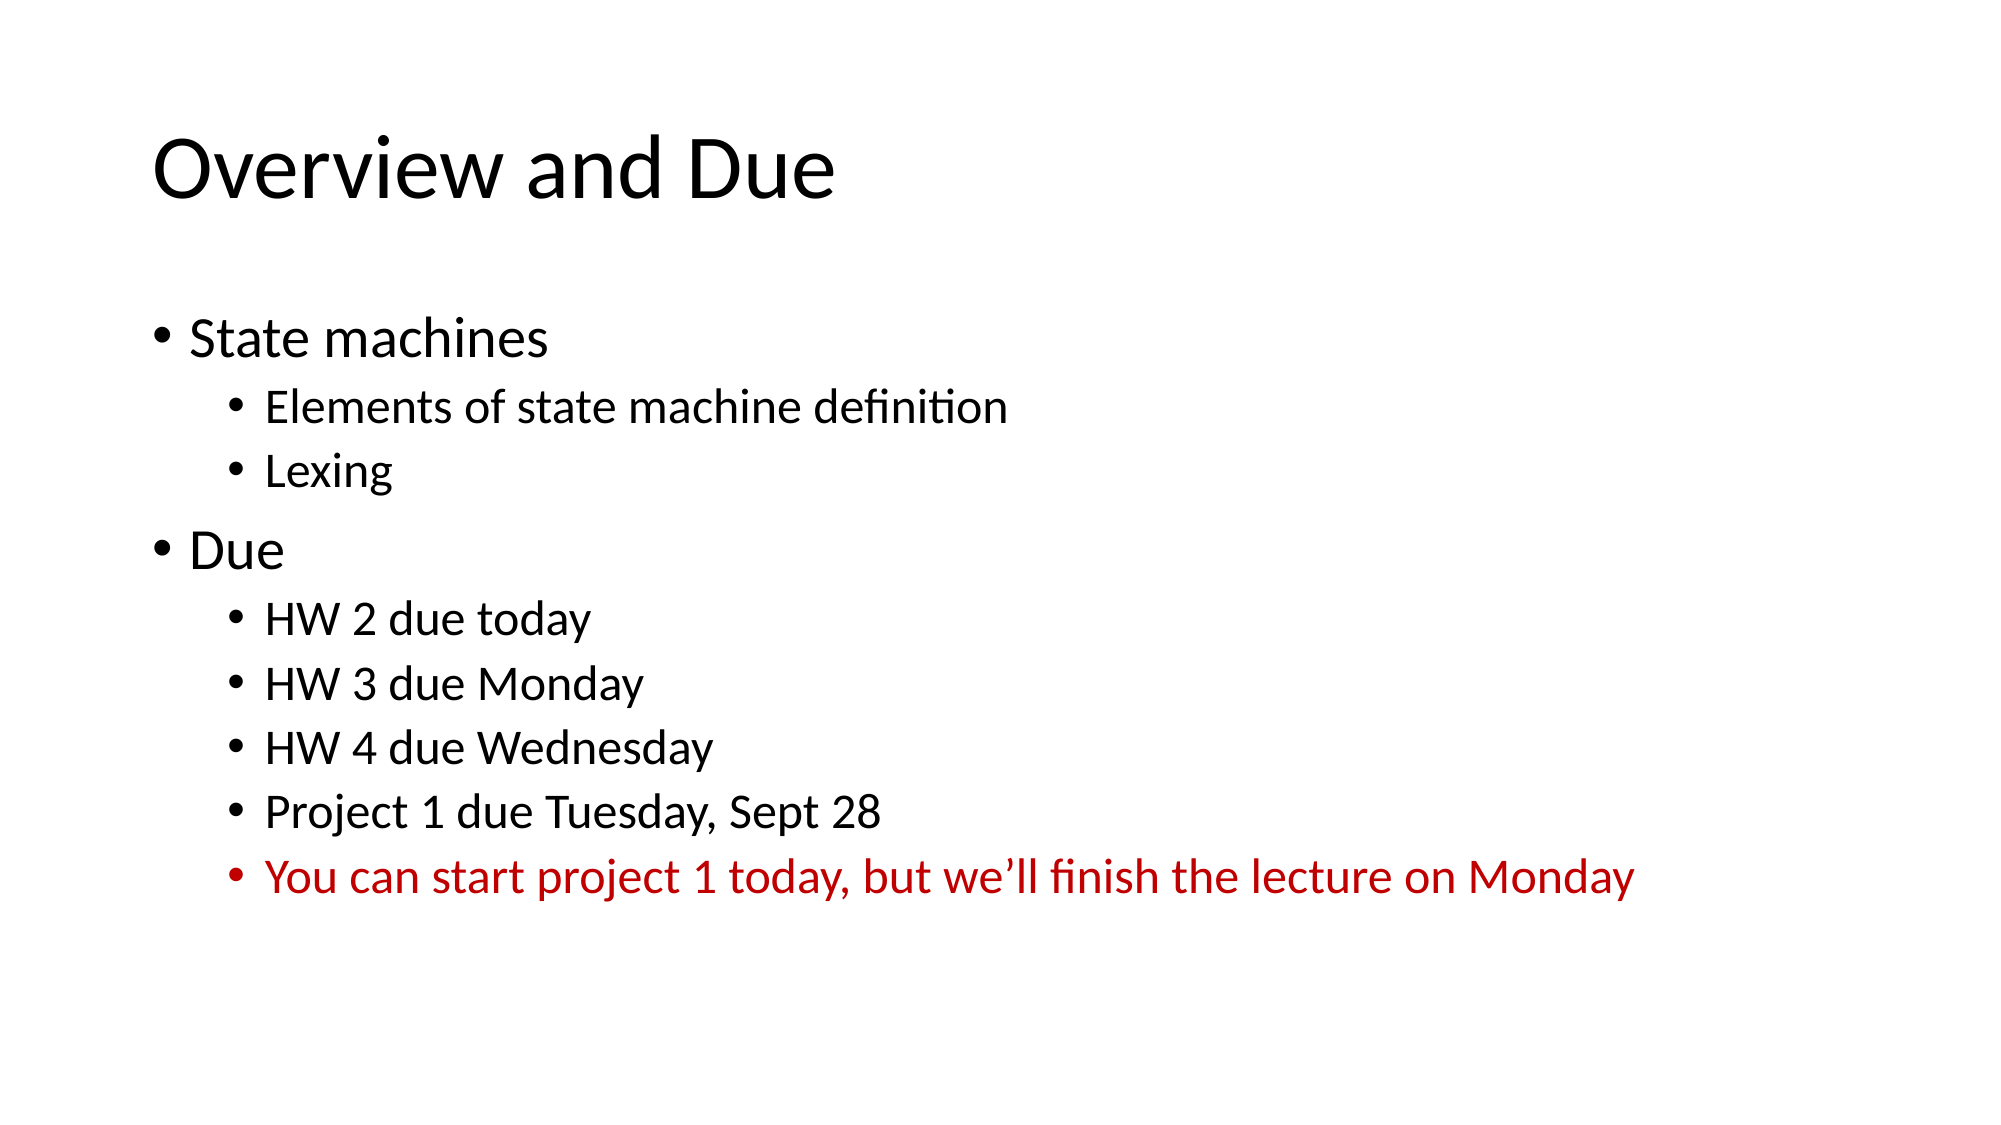

# Overview and Due
State machines
Elements of state machine definition
Lexing
Due
HW 2 due today
HW 3 due Monday
HW 4 due Wednesday
Project 1 due Tuesday, Sept 28
You can start project 1 today, but we’ll finish the lecture on Monday